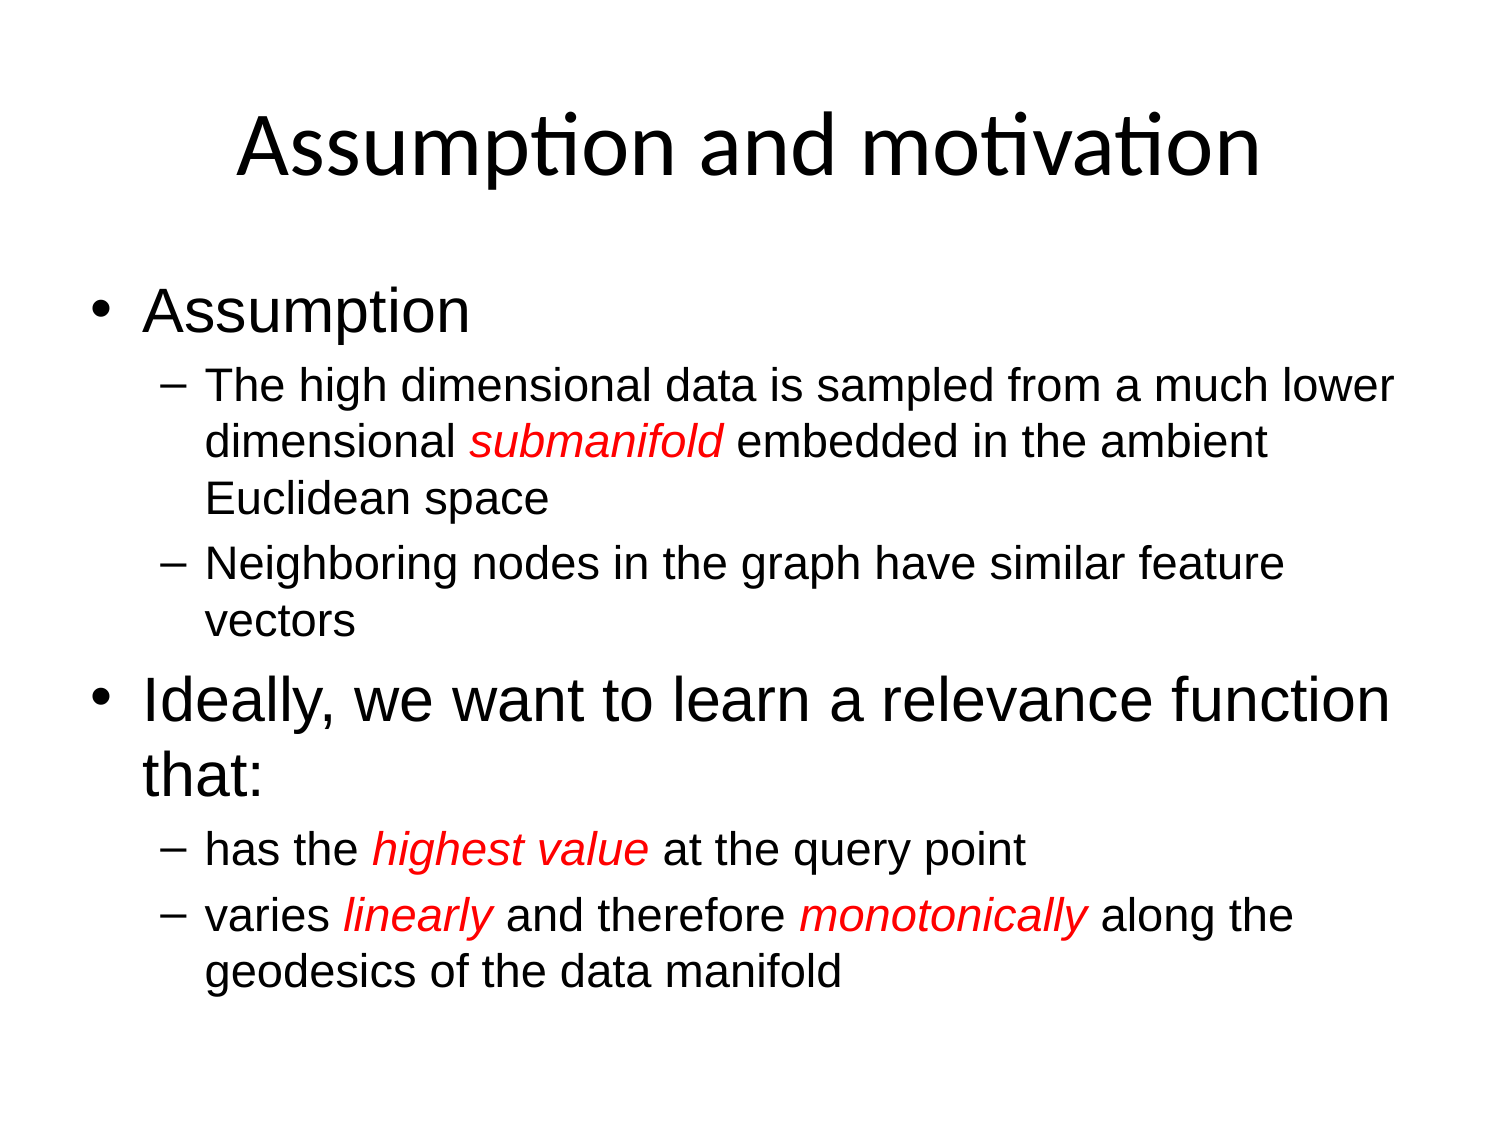

# Assumption and motivation
Assumption
The high dimensional data is sampled from a much lower dimensional submanifold embedded in the ambient Euclidean space
Neighboring nodes in the graph have similar feature vectors
Ideally, we want to learn a relevance function that:
has the highest value at the query point
varies linearly and therefore monotonically along the geodesics of the data manifold